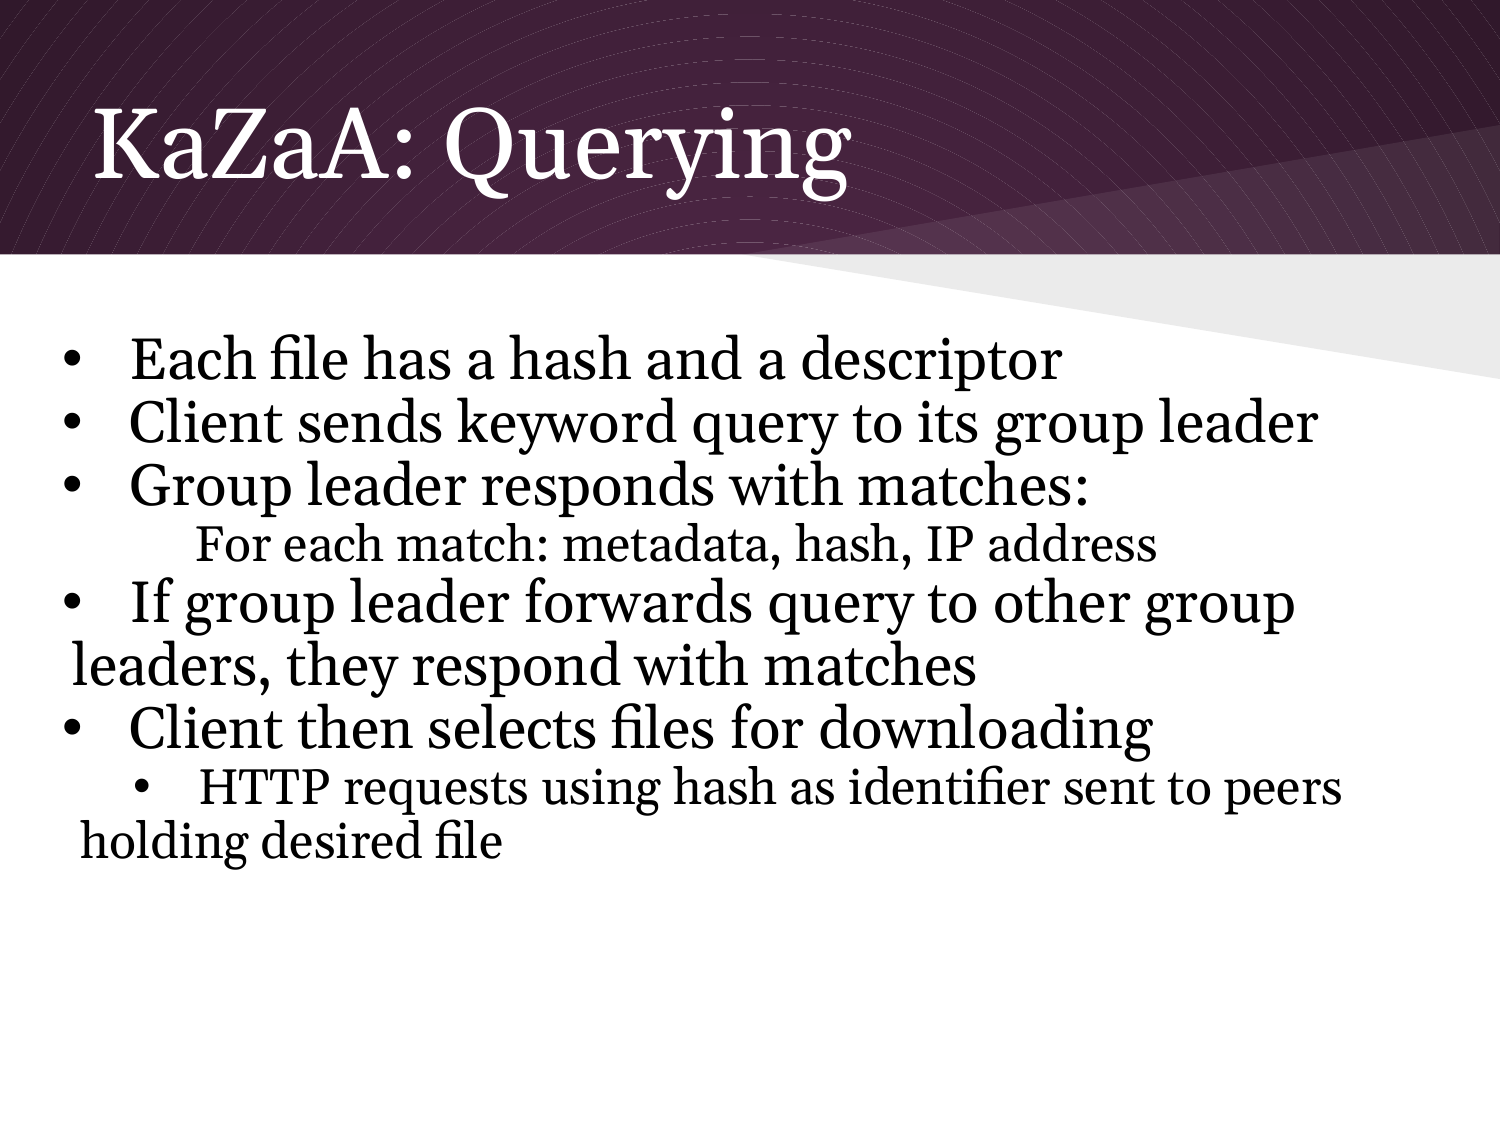

# KaZaA: Querying
 Each file has a hash and a descriptor
 Client sends keyword query to its group leader
 Group leader responds with matches:
	For each match: metadata, hash, IP address
 If group leader forwards query to other group
  leaders, they respond with matches
 Client then selects files for downloading
 HTTP requests using hash as identifier sent to peers
   holding desired file